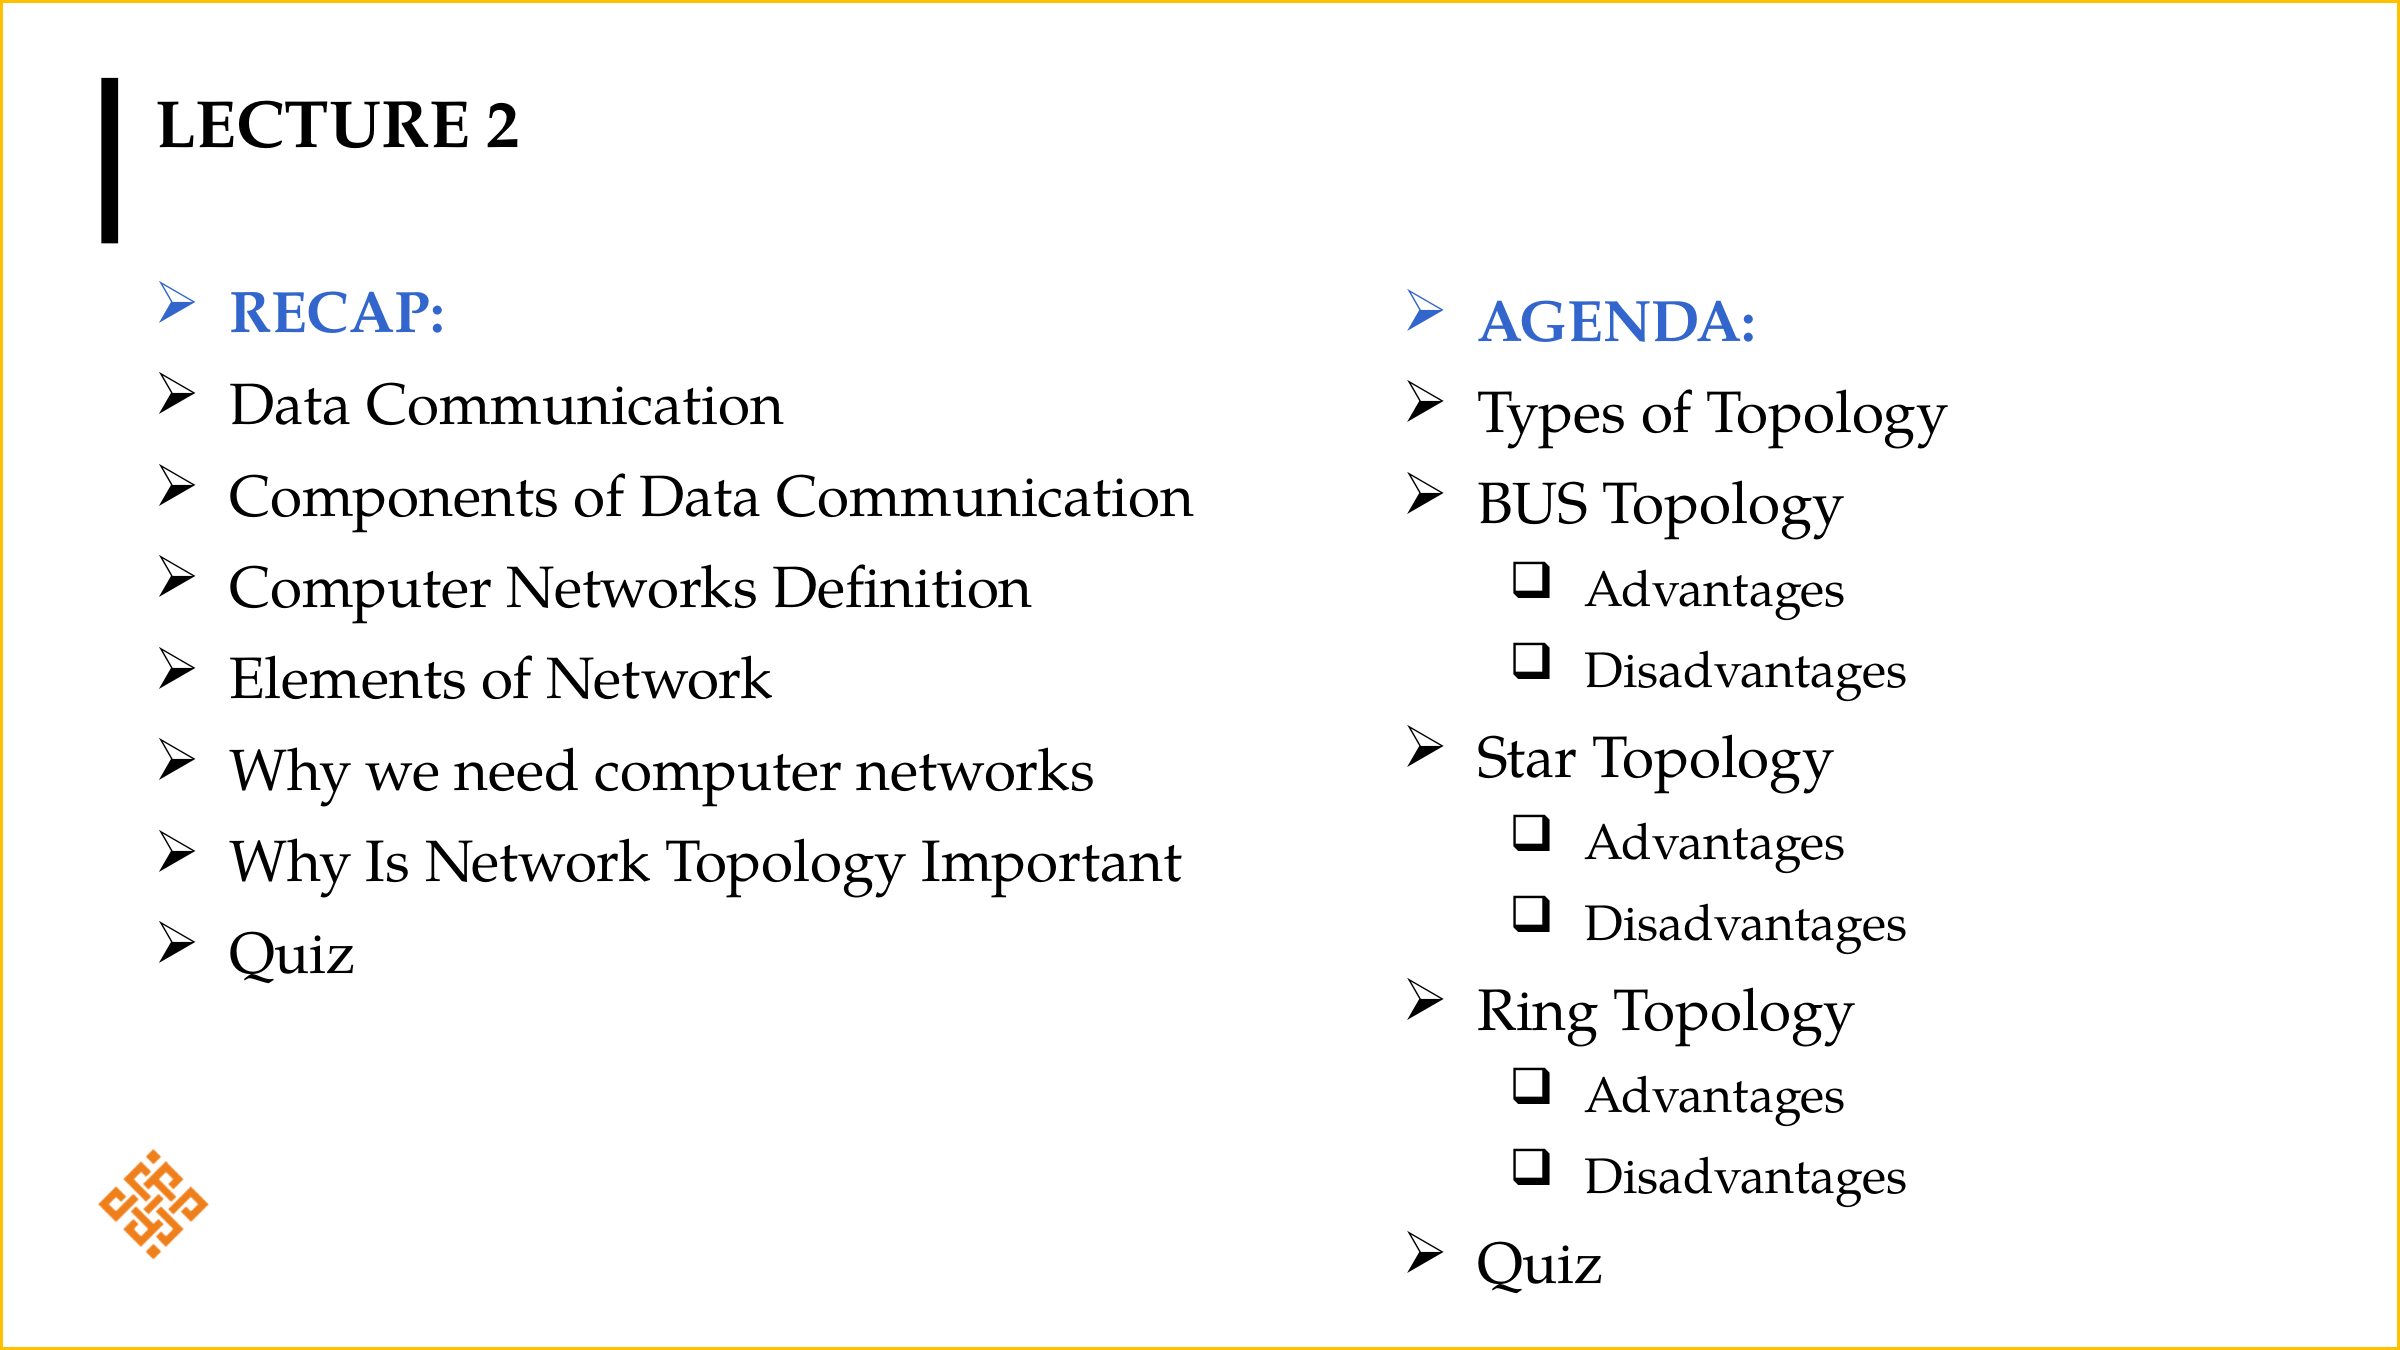

# Lecture 2
RECAP:
Data Communication
Components of Data Communication
Computer Networks Definition
Elements of Network
Why we need computer networks
Why Is Network Topology Important
Quiz
AGENDA:
Types of Topology
BUS Topology
Advantages
Disadvantages
Star Topology
Advantages
Disadvantages
Ring Topology
Advantages
Disadvantages
Quiz